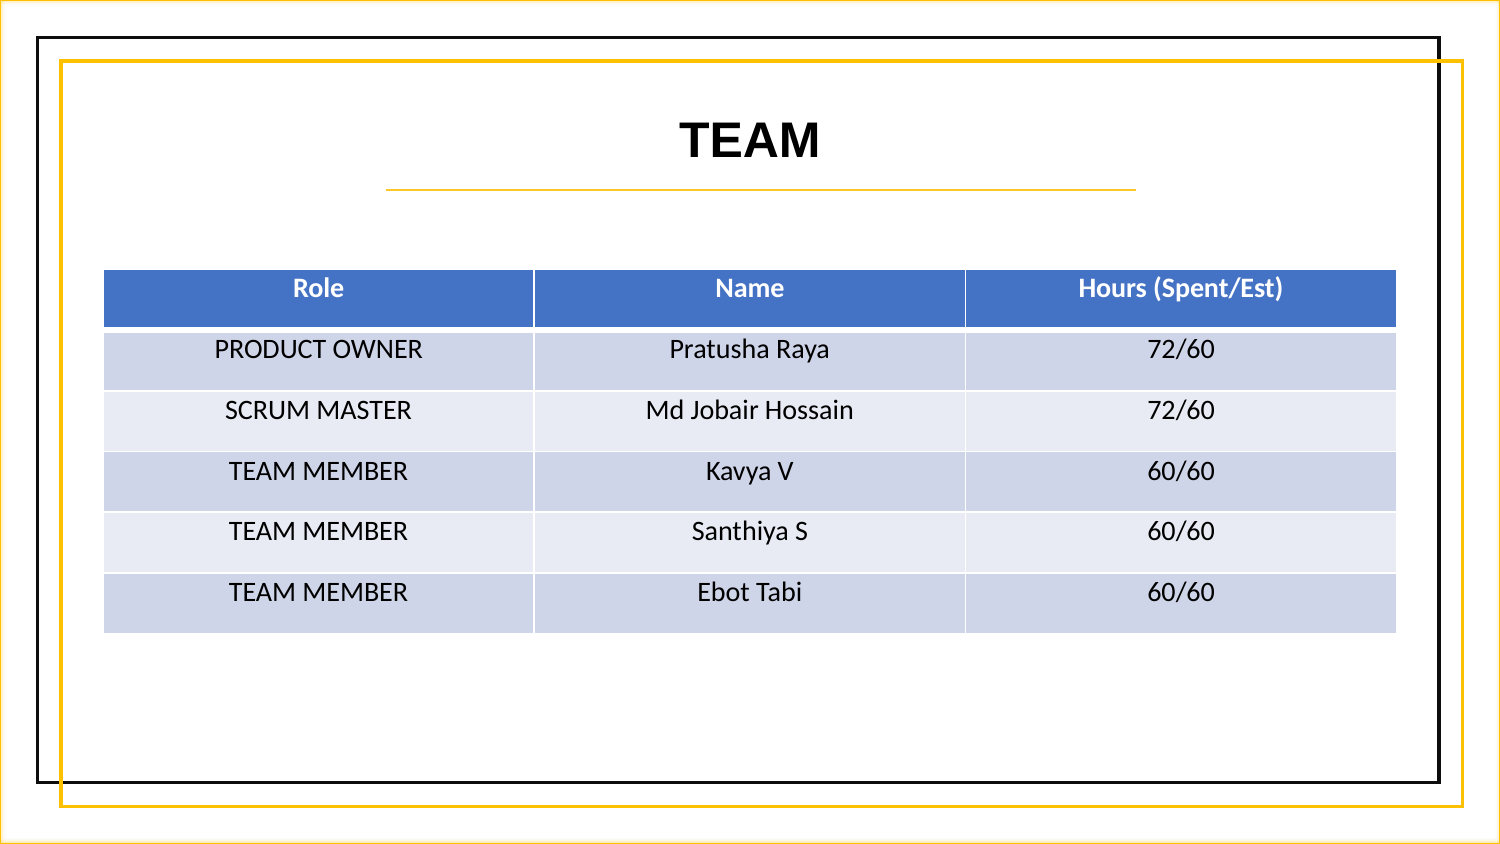

# TEAM
| Role | Name | Hours (Spent/Est) |
| --- | --- | --- |
| PRODUCT OWNER | Pratusha Raya | 72/60 |
| SCRUM MASTER | Md Jobair Hossain | 72/60 |
| TEAM MEMBER | Kavya V | 60/60 |
| TEAM MEMBER | Santhiya S | 60/60 |
| TEAM MEMBER | Ebot Tabi | 60/60 |